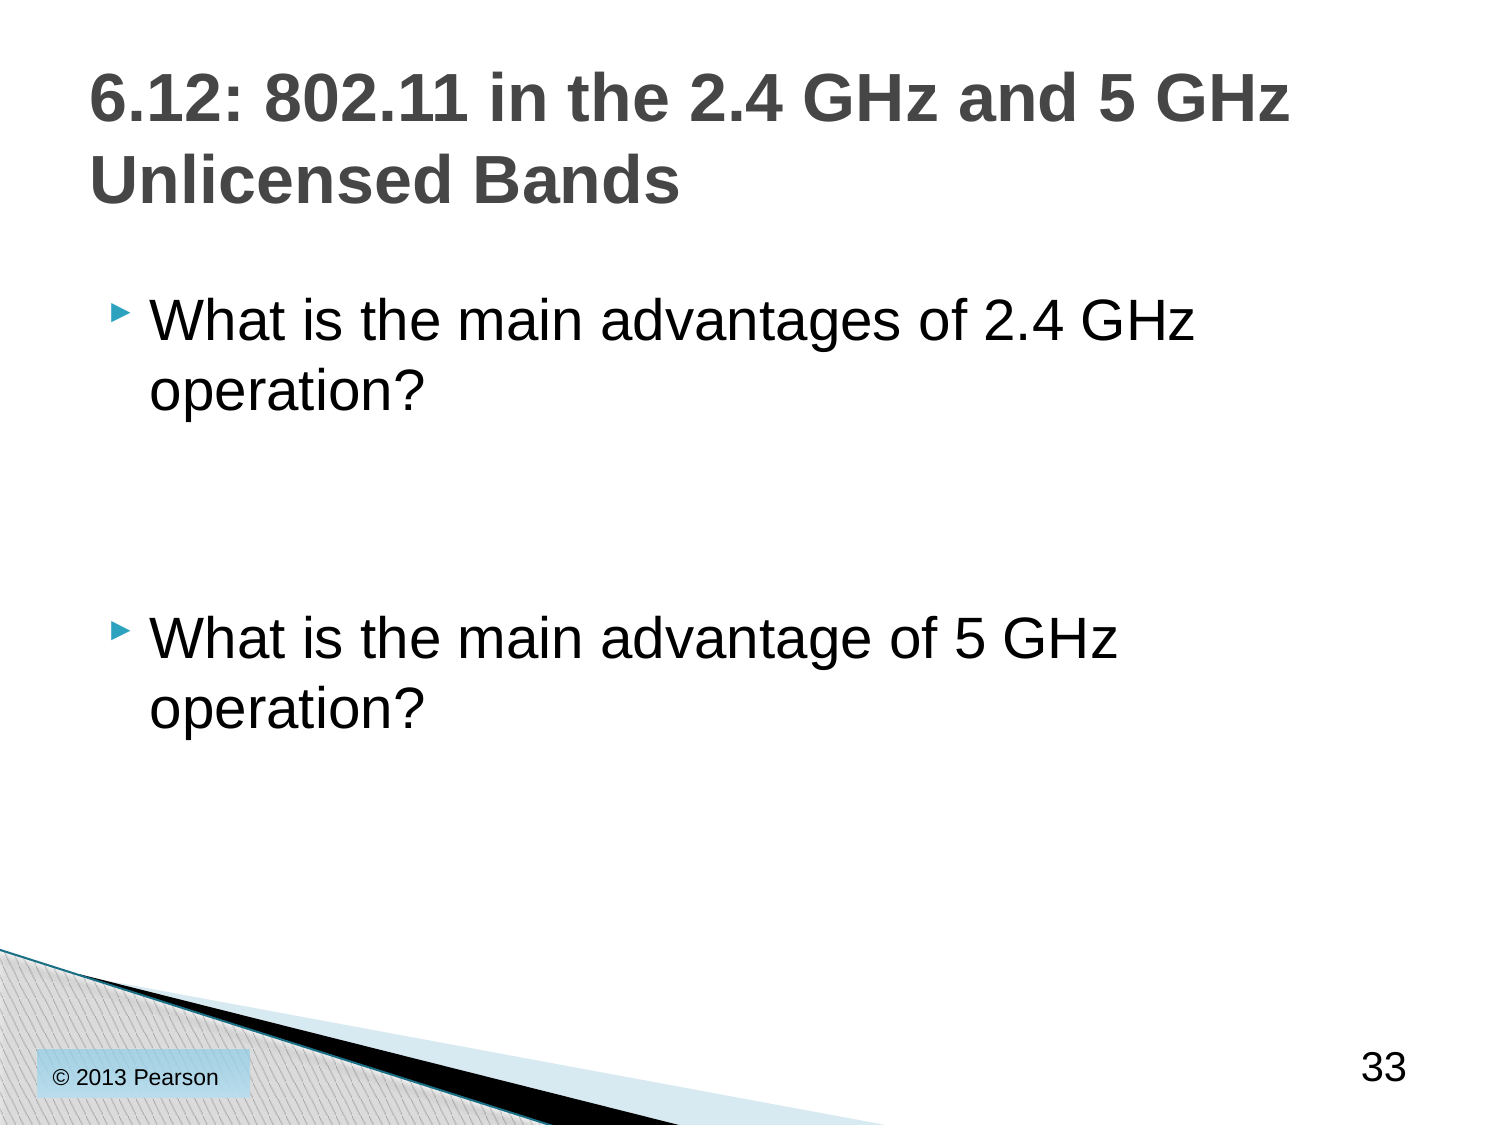

# 6.12: 802.11 in the 2.4 GHz and 5 GHz Unlicensed Bands
What is the main advantages of 2.4 GHz operation?
What is the main advantage of 5 GHz operation?
33
© 2013 Pearson